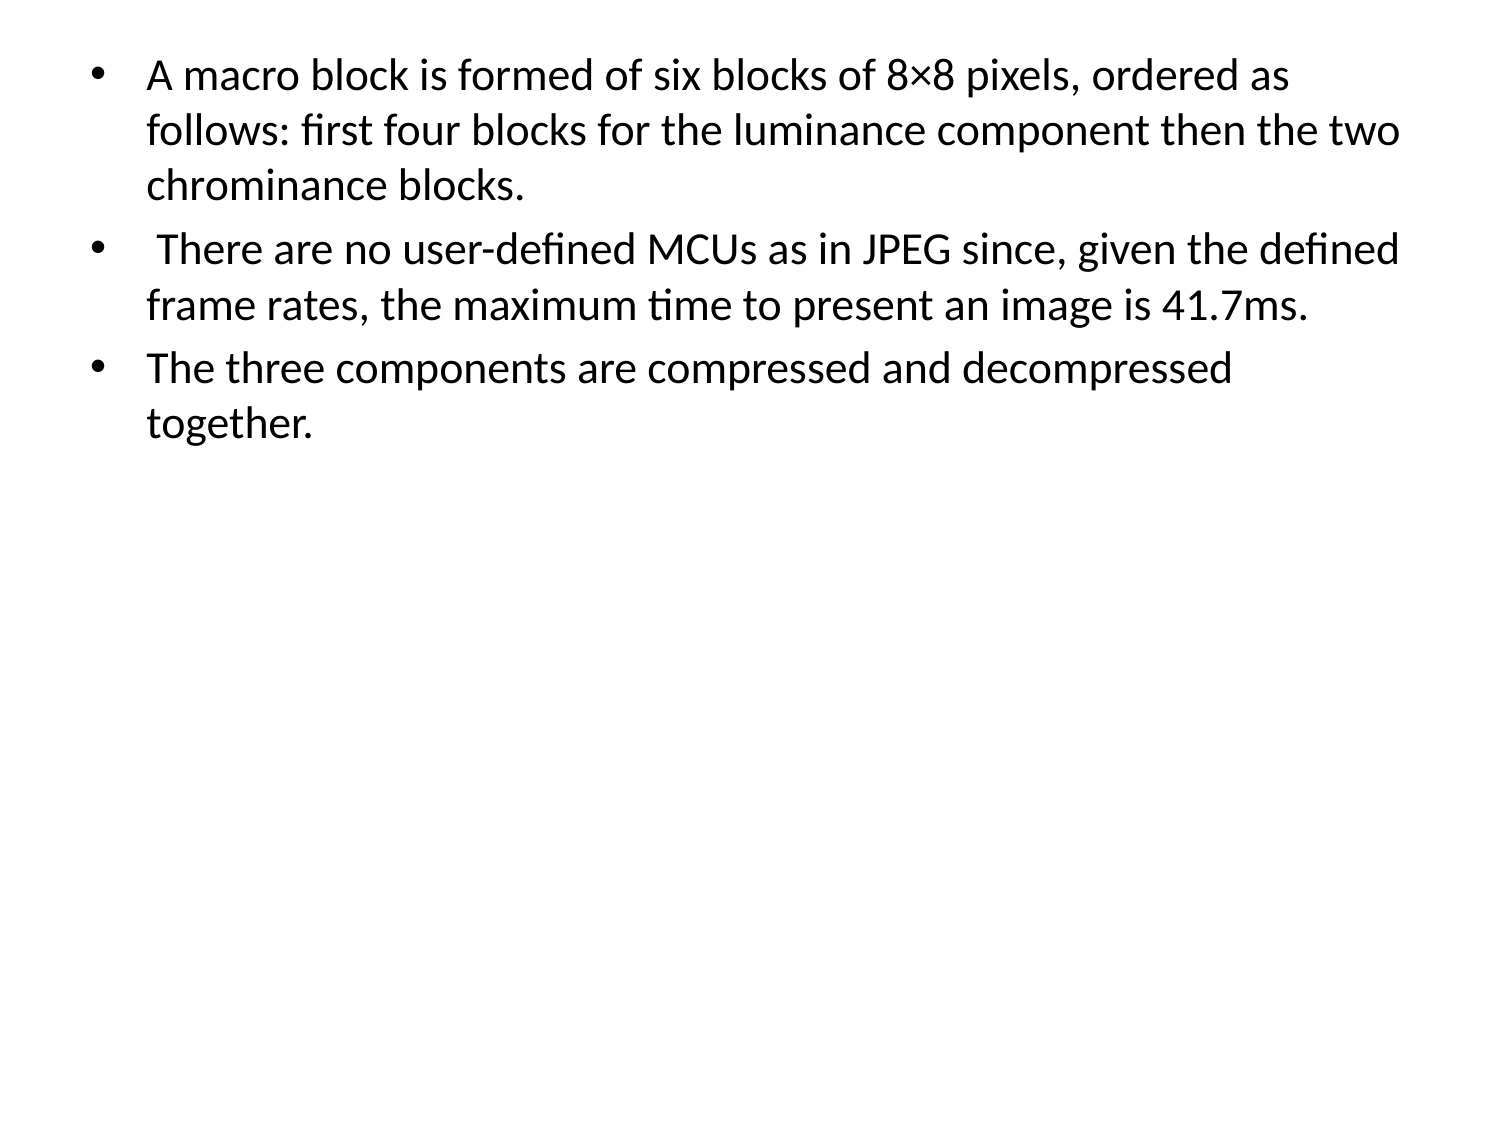

A macro block is formed of six blocks of 8×8 pixels, ordered as follows: first four blocks for the luminance component then the two chrominance blocks.
 There are no user-defined MCUs as in JPEG since, given the defined frame rates, the maximum time to present an image is 41.7ms.
The three components are compressed and decompressed together.